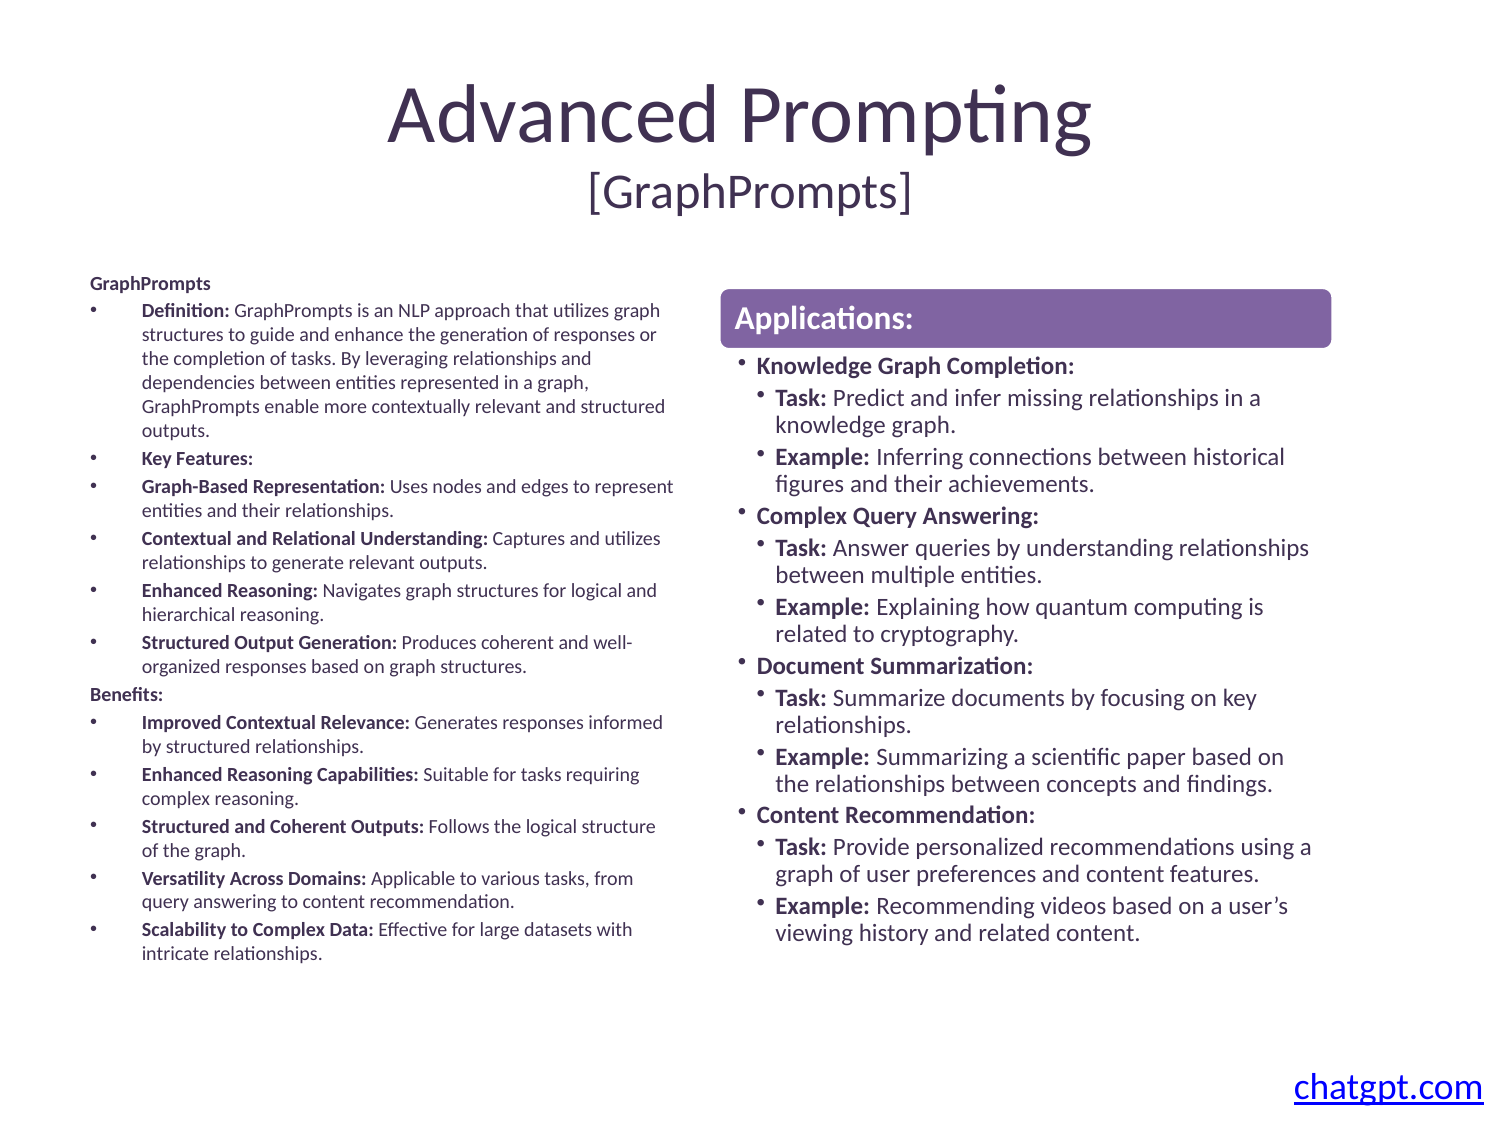

# Advanced Prompting [GraphPrompts]
Applications:
Knowledge Graph Completion:
Task: Predict and infer missing relationships in a knowledge graph.
Example: Inferring connections between historical figures and their achievements.
Complex Query Answering:
Task: Answer queries by understanding relationships between multiple entities.
Example: Explaining how quantum computing is related to cryptography.
Document Summarization:
Task: Summarize documents by focusing on key relationships.
Example: Summarizing a scientific paper based on the relationships between concepts and findings.
Content Recommendation:
Task: Provide personalized recommendations using a graph of user preferences and content features.
Example: Recommending videos based on a user’s viewing history and related content.
GraphPrompts
Definition: GraphPrompts is an NLP approach that utilizes graph structures to guide and enhance the generation of responses or the completion of tasks. By leveraging relationships and dependencies between entities represented in a graph, GraphPrompts enable more contextually relevant and structured outputs.
Key Features:
Graph-Based Representation: Uses nodes and edges to represent entities and their relationships.
Contextual and Relational Understanding: Captures and utilizes relationships to generate relevant outputs.
Enhanced Reasoning: Navigates graph structures for logical and hierarchical reasoning.
Structured Output Generation: Produces coherent and well-organized responses based on graph structures.
Benefits:
Improved Contextual Relevance: Generates responses informed by structured relationships.
Enhanced Reasoning Capabilities: Suitable for tasks requiring complex reasoning.
Structured and Coherent Outputs: Follows the logical structure of the graph.
Versatility Across Domains: Applicable to various tasks, from query answering to content recommendation.
Scalability to Complex Data: Effective for large datasets with intricate relationships.
chatgpt.com